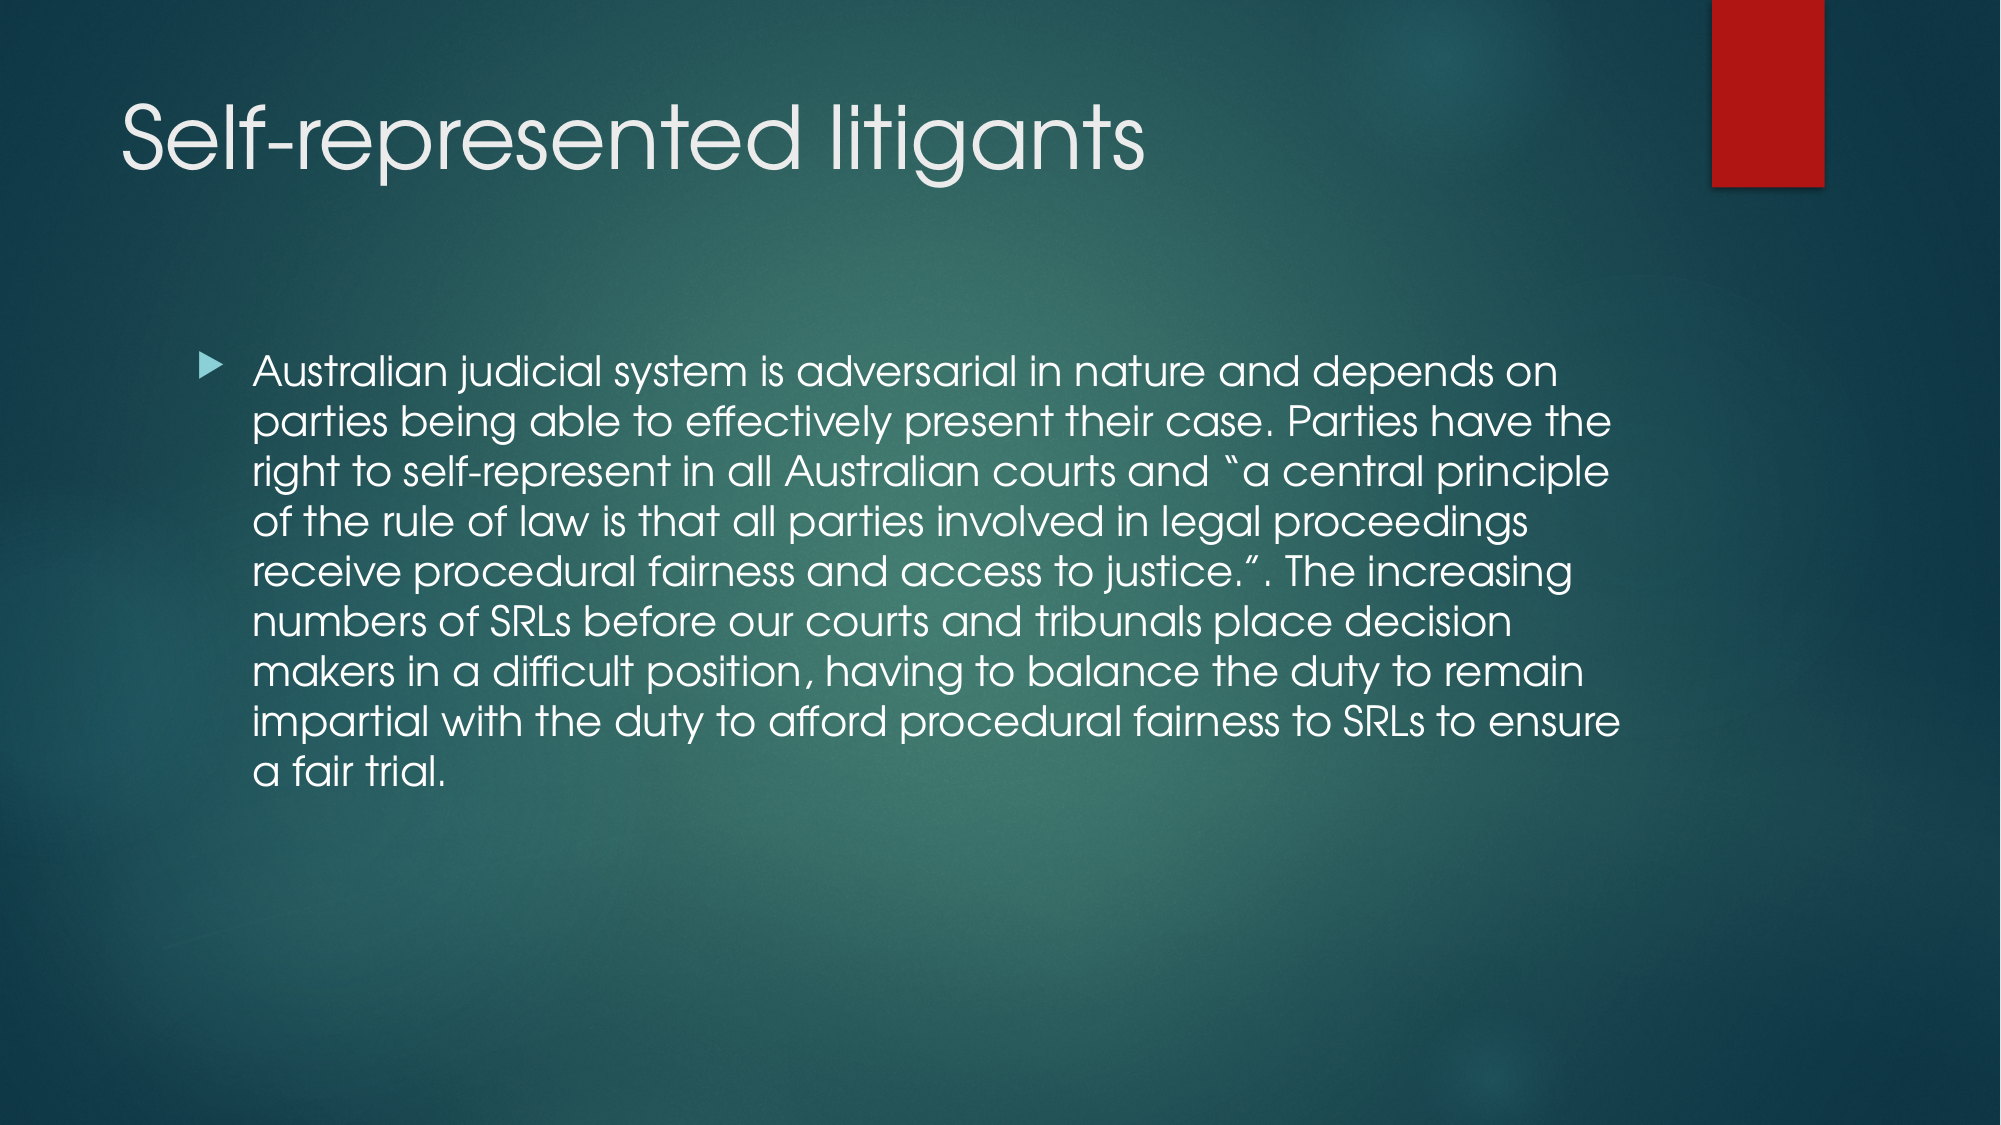

# Self-represented litigants
Australian judicial system is adversarial in nature and depends on parties being able to effectively present their case. Parties have the right to self-represent in all Australian courts and “a central principle of the rule of law is that all parties involved in legal proceedings receive procedural fairness and access to justice.”. The increasing numbers of SRLs before our courts and tribunals place decision makers in a difficult position, having to balance the duty to remain impartial with the duty to afford procedural fairness to SRLs to ensure a fair trial.